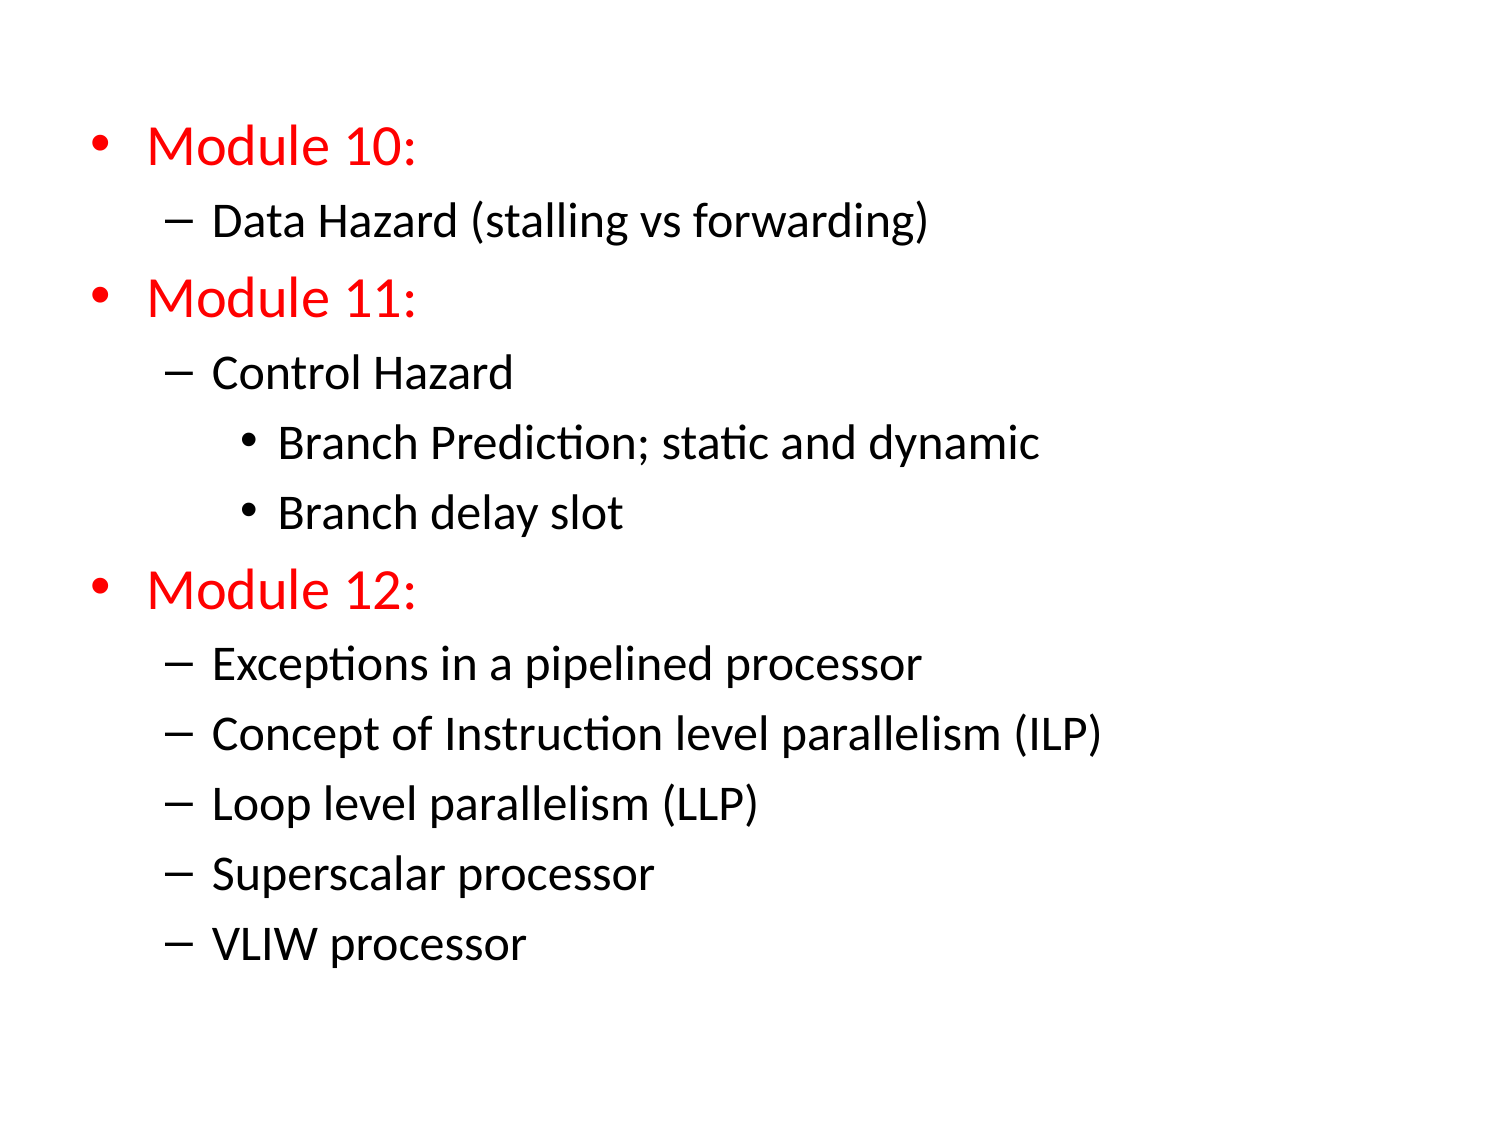

Module 10:
Data Hazard (stalling vs forwarding)
Module 11:
Control Hazard
Branch Prediction; static and dynamic
Branch delay slot
Module 12:
Exceptions in a pipelined processor
Concept of Instruction level parallelism (ILP)
Loop level parallelism (LLP)
Superscalar processor
VLIW processor